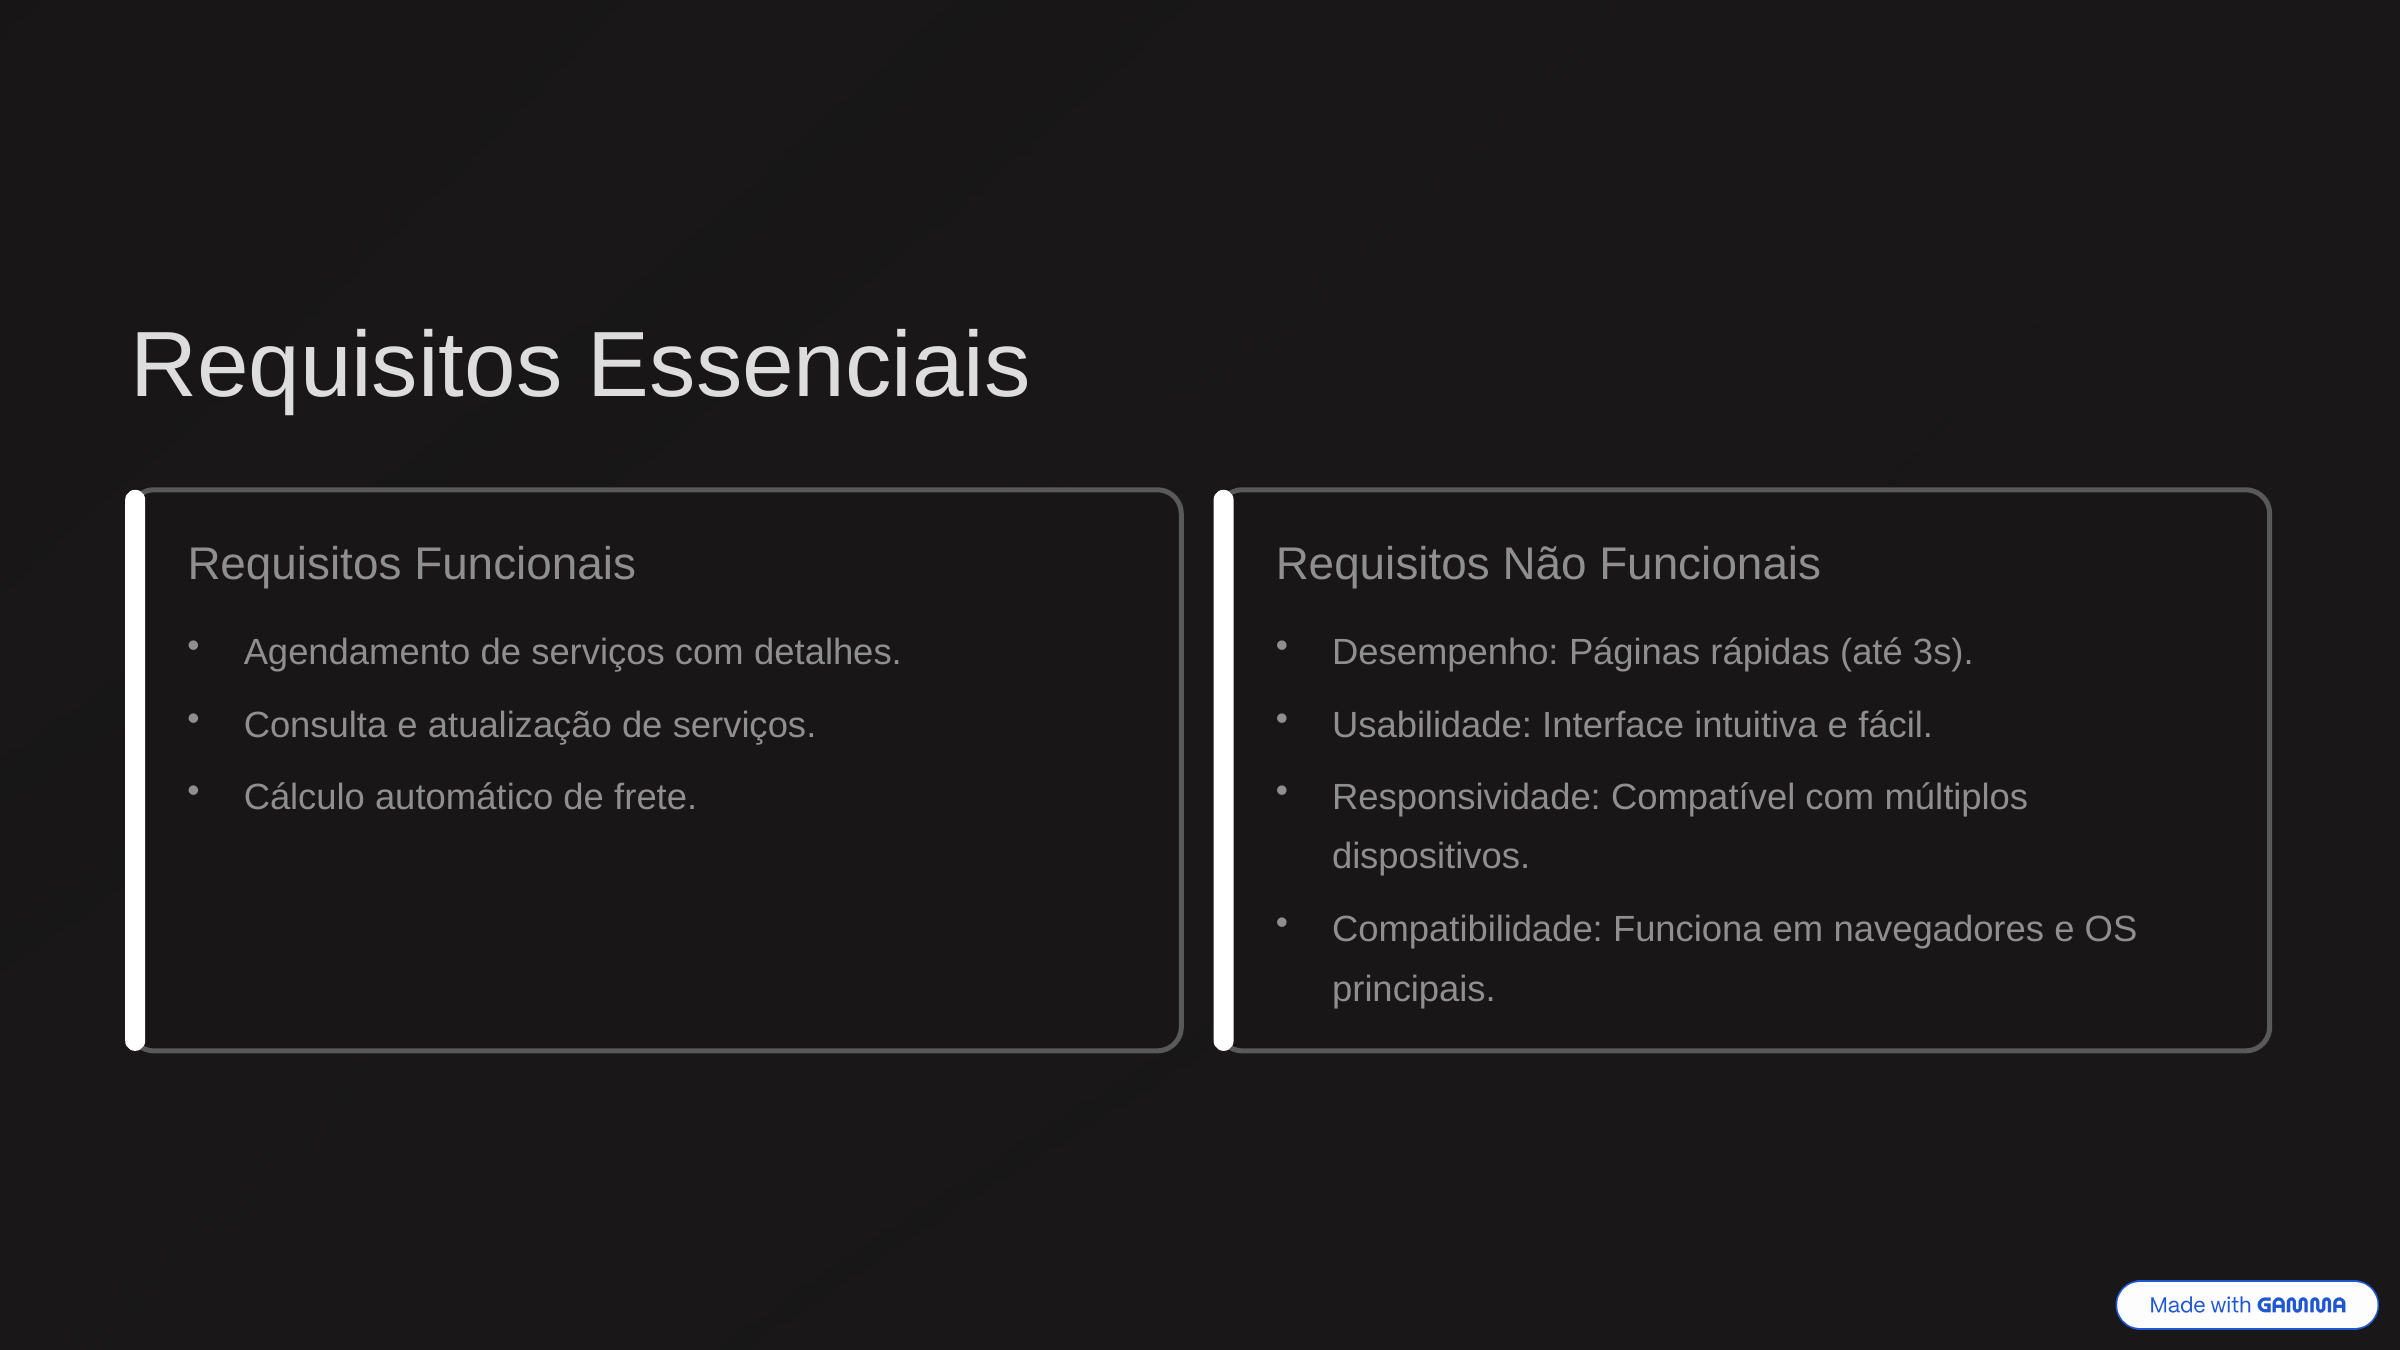

Requisitos Essenciais

Requisitos Funcionais
Requisitos Não Funcionais
Agendamento de serviços com detalhes.
Desempenho: Páginas rápidas (até 3s).
Consulta e atualização de serviços.
Usabilidade: Interface intuitiva e fácil.
Cálculo automático de frete.
Responsividade: Compatível com múltiplos dispositivos.
Compatibilidade: Funciona em navegadores e OS principais.